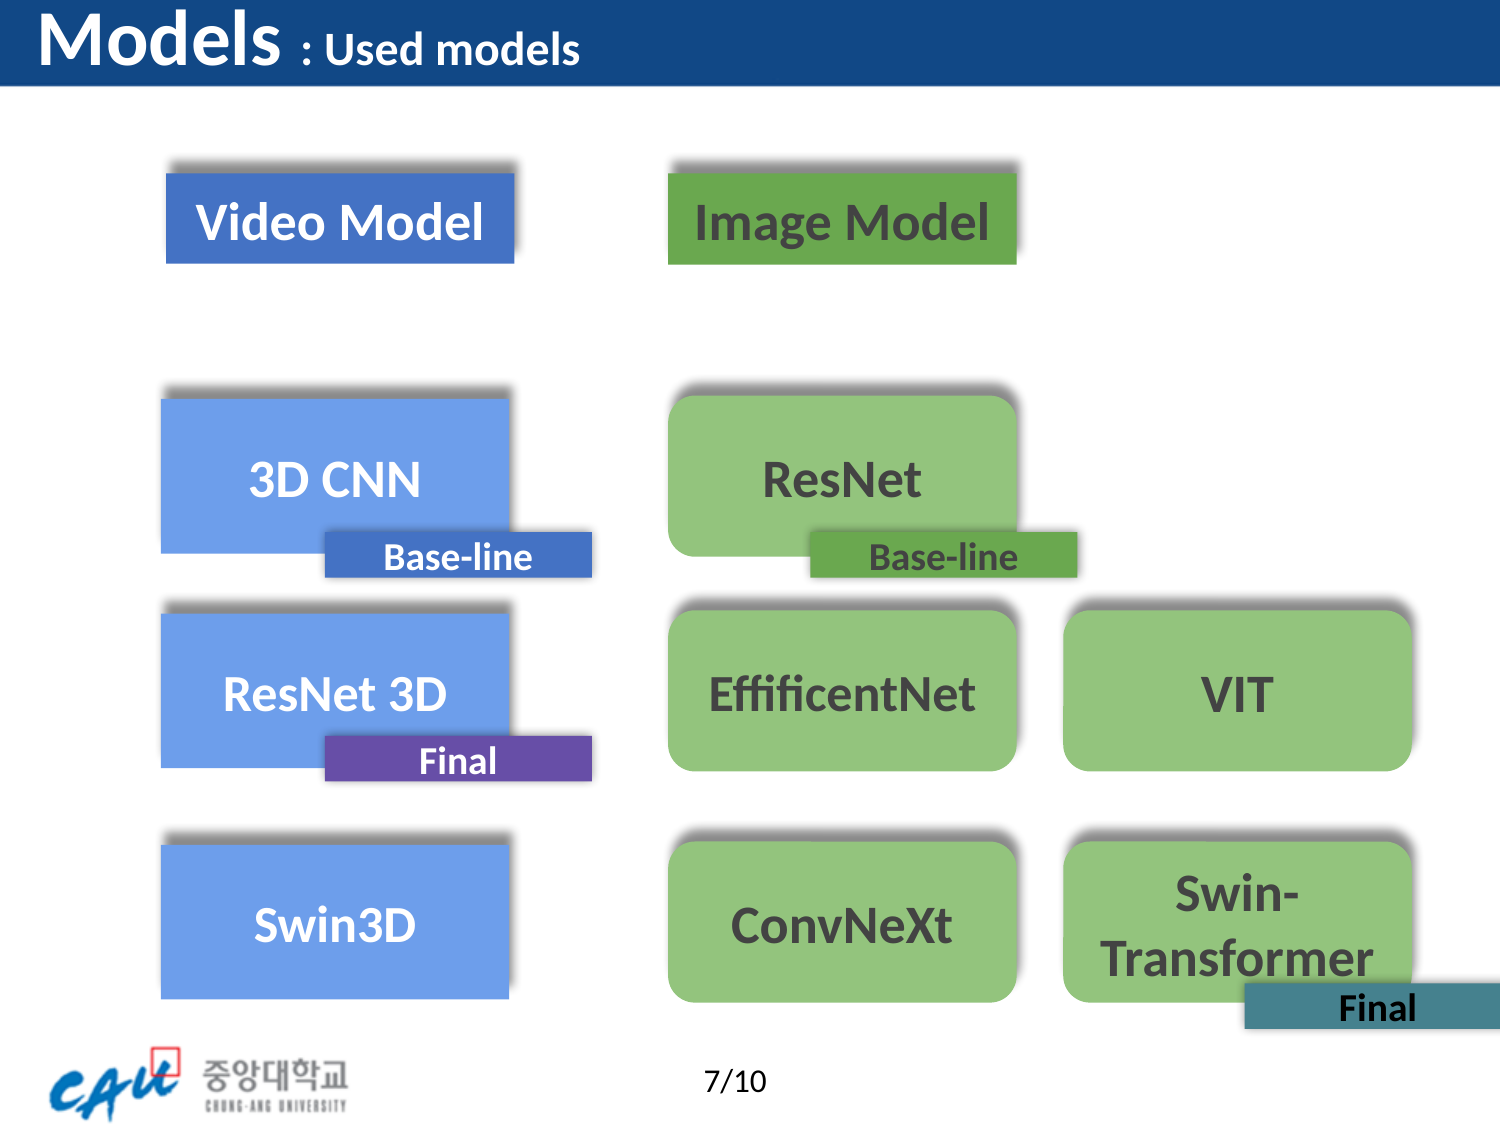

# Models : Used models
Video Model
Image Model
ResNet
3D CNN
Base-line
Base-line
EffificentNet
VIT
ResNet 3D
Final
ConvNeXt
Swin-
Transformer
Swin3D
Final